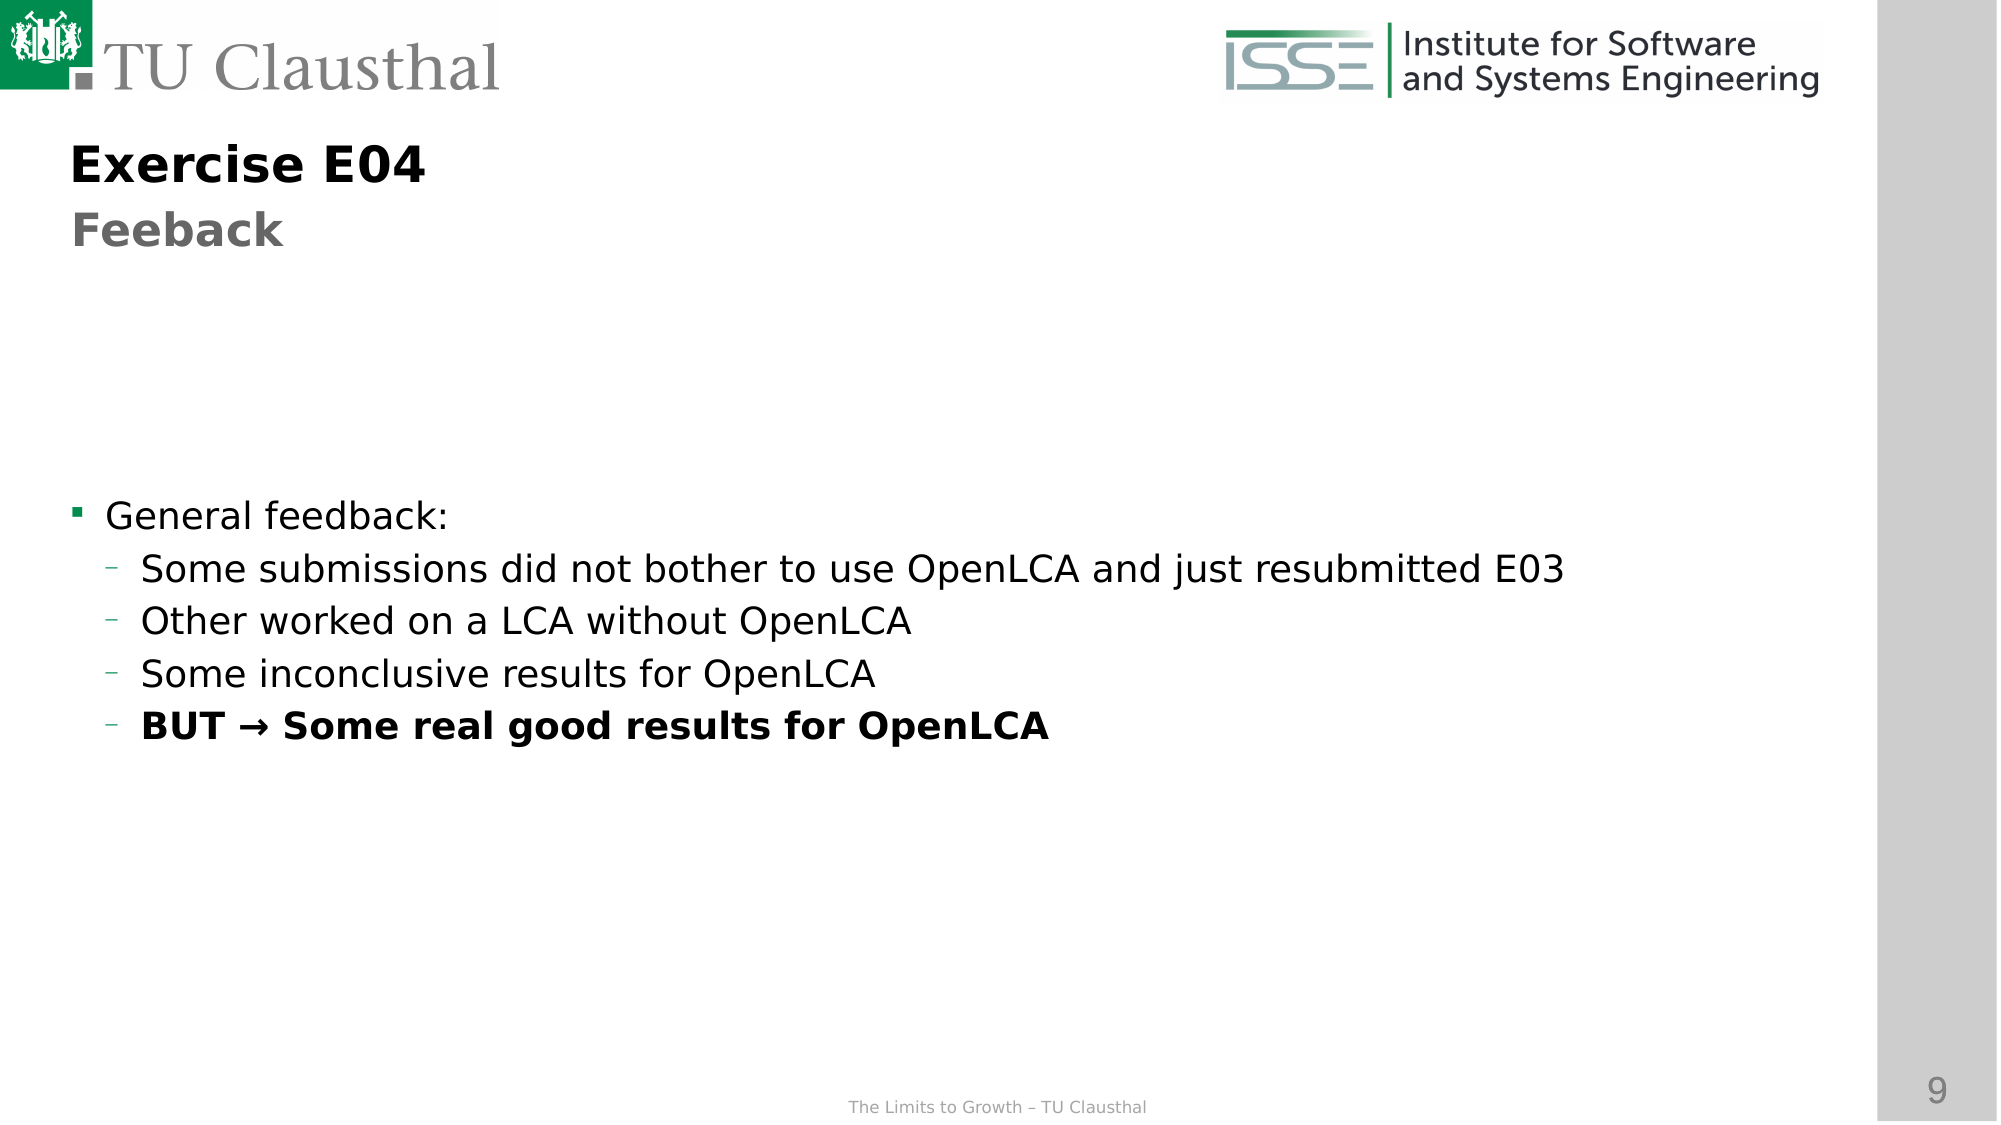

Exercise E04
Feeback

General feedback:
Some submissions did not bother to use OpenLCA and just resubmitted E03
Other worked on a LCA without OpenLCA
Some inconclusive results for OpenLCA
BUT → Some real good results for OpenLCA